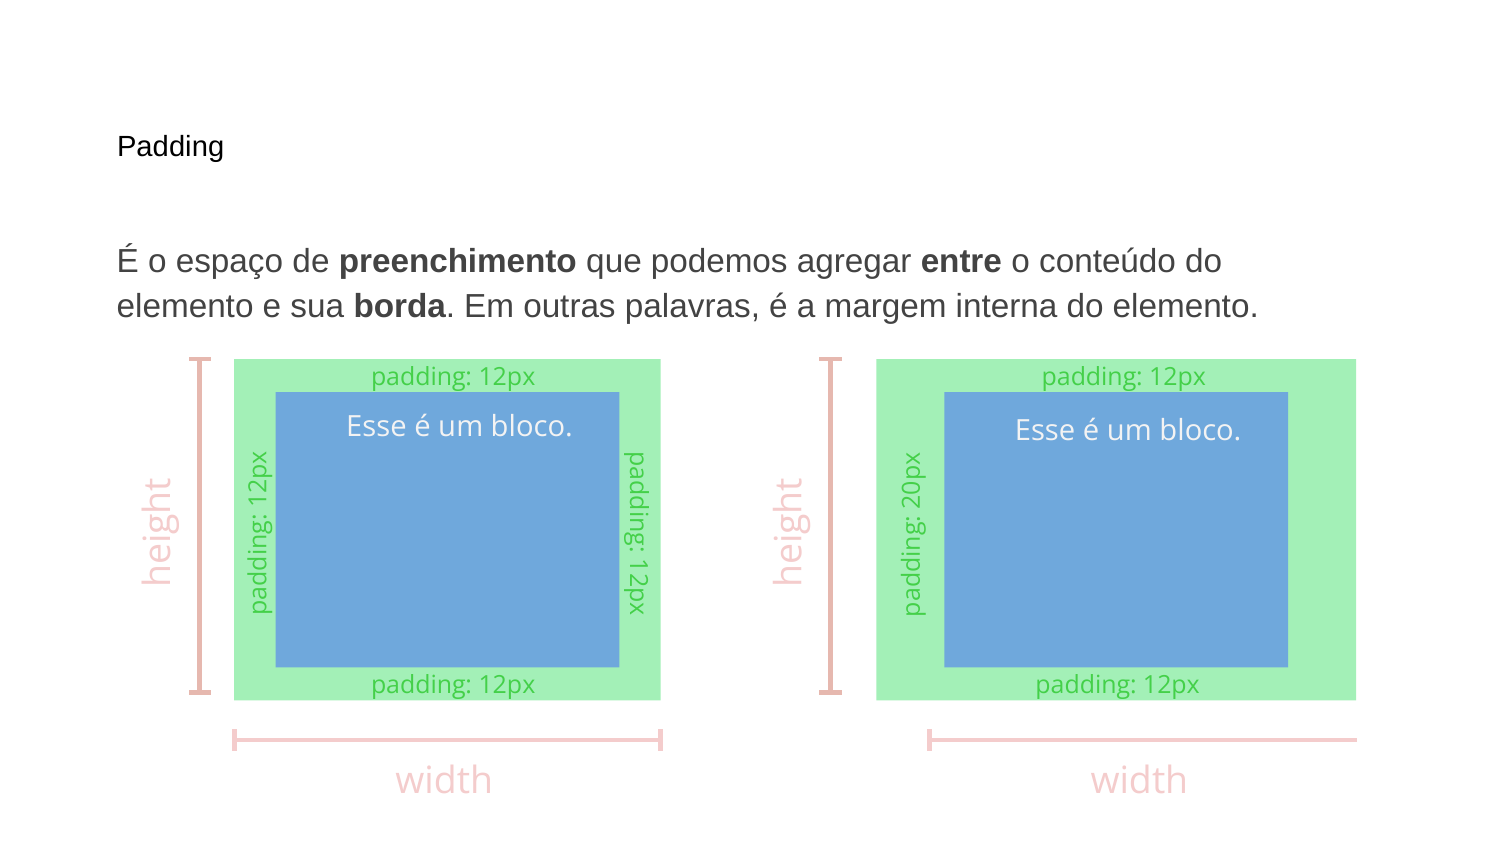

# Padding
É o espaço de preenchimento que podemos agregar entre o conteúdo do elemento e sua borda. Em outras palavras, é a margem interna do elemento.

padding: 12px
padding: 12px

Esse é um bloco.

Esse é um bloco.
height
height
padding: 12px
padding: 20px
padding: 12px
padding: 12px
padding: 12px
width
width